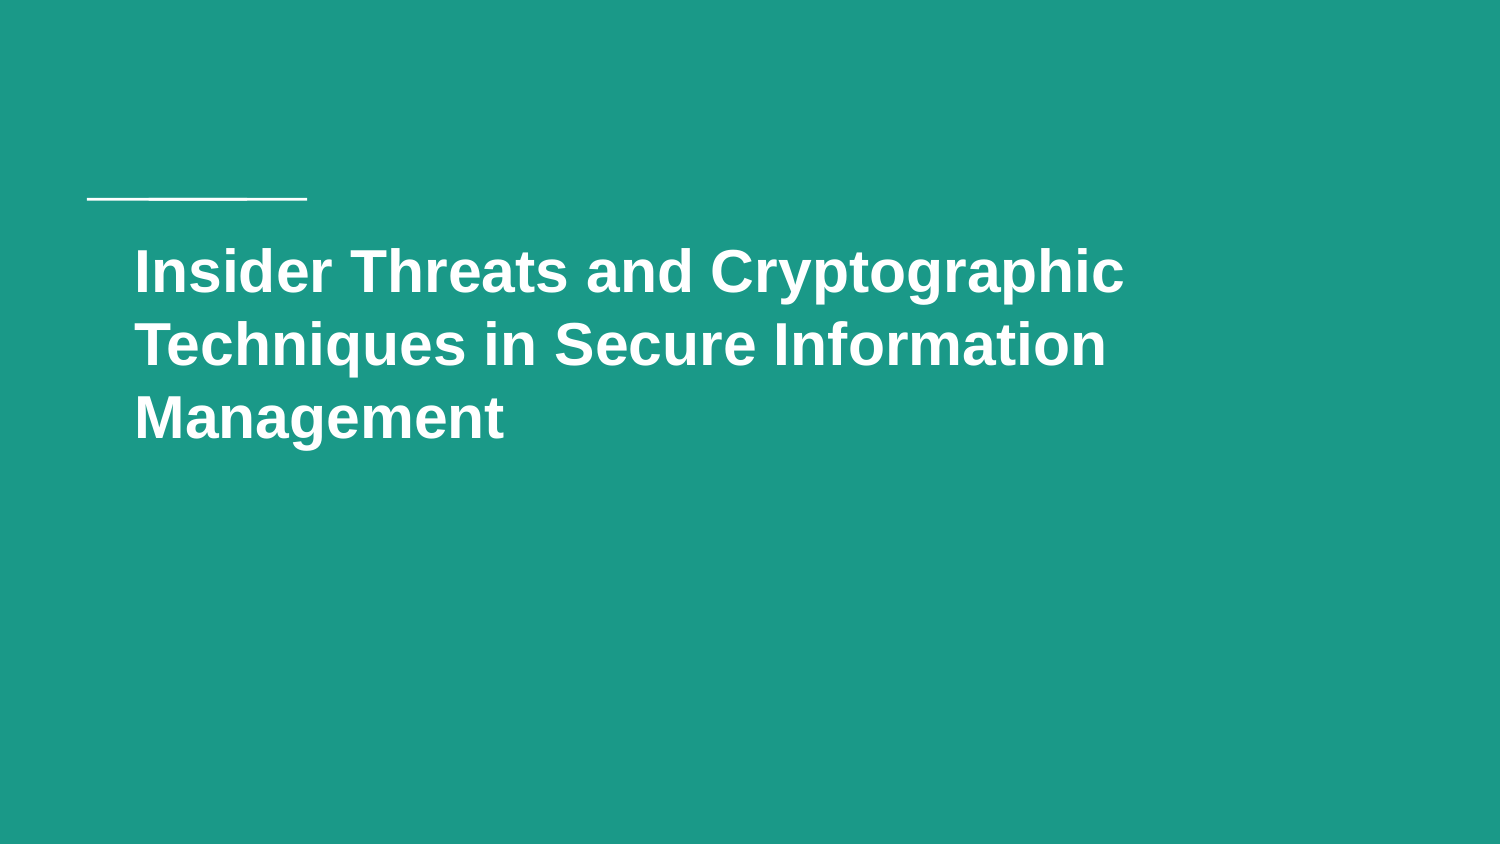

# Insider Threats and Cryptographic Techniques in Secure Information Management